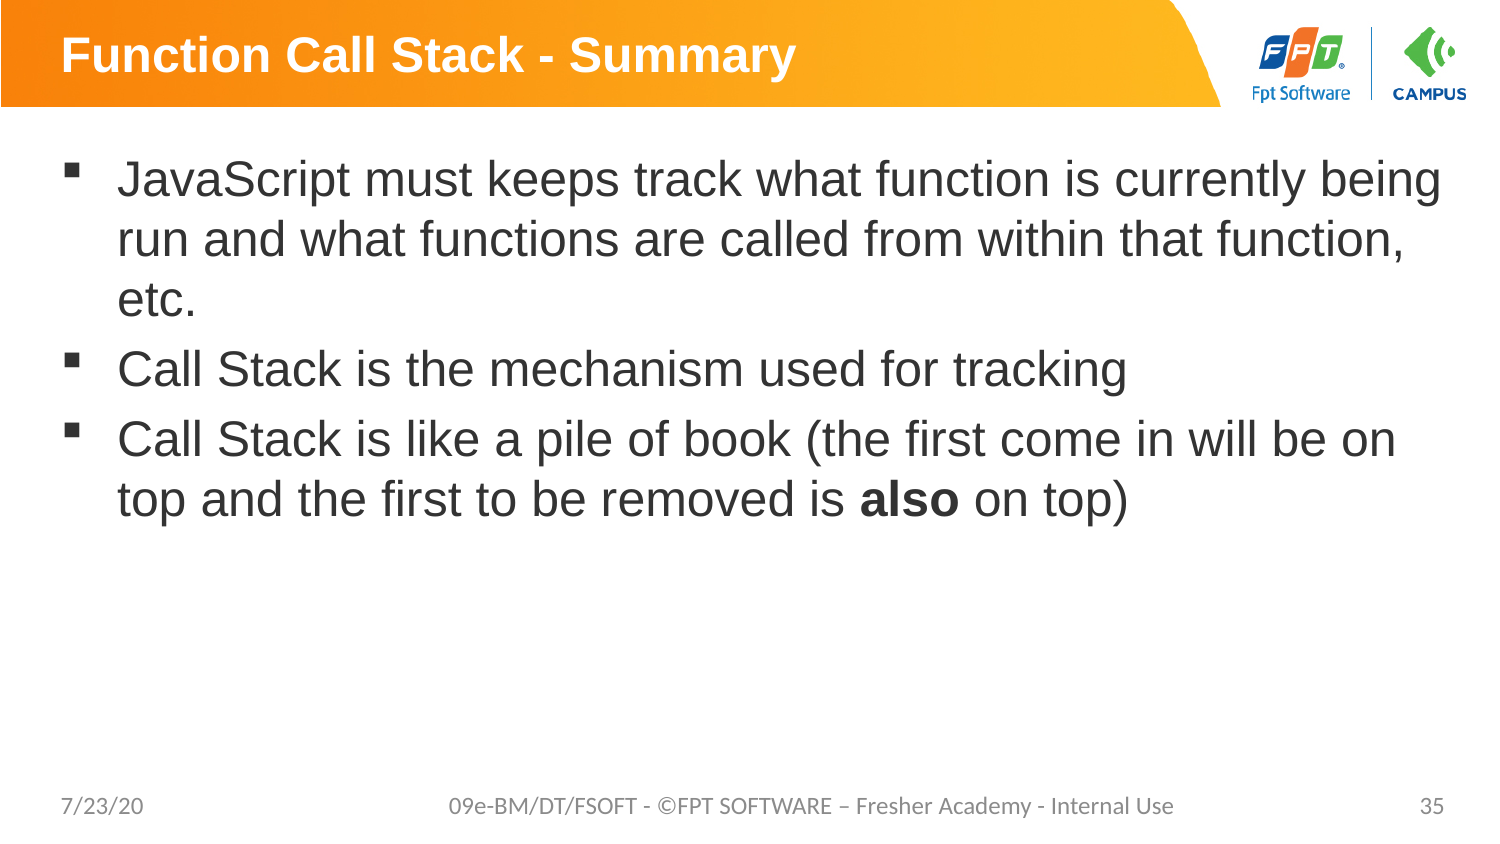

# Function Call Stack - Summary
JavaScript must keeps track what function is currently being run and what functions are called from within that function, etc.
Call Stack is the mechanism used for tracking
Call Stack is like a pile of book (the first come in will be on top and the first to be removed is also on top)

7/23/20
09e-BM/DT/FSOFT - ©FPT SOFTWARE – Fresher Academy - Internal Use
35